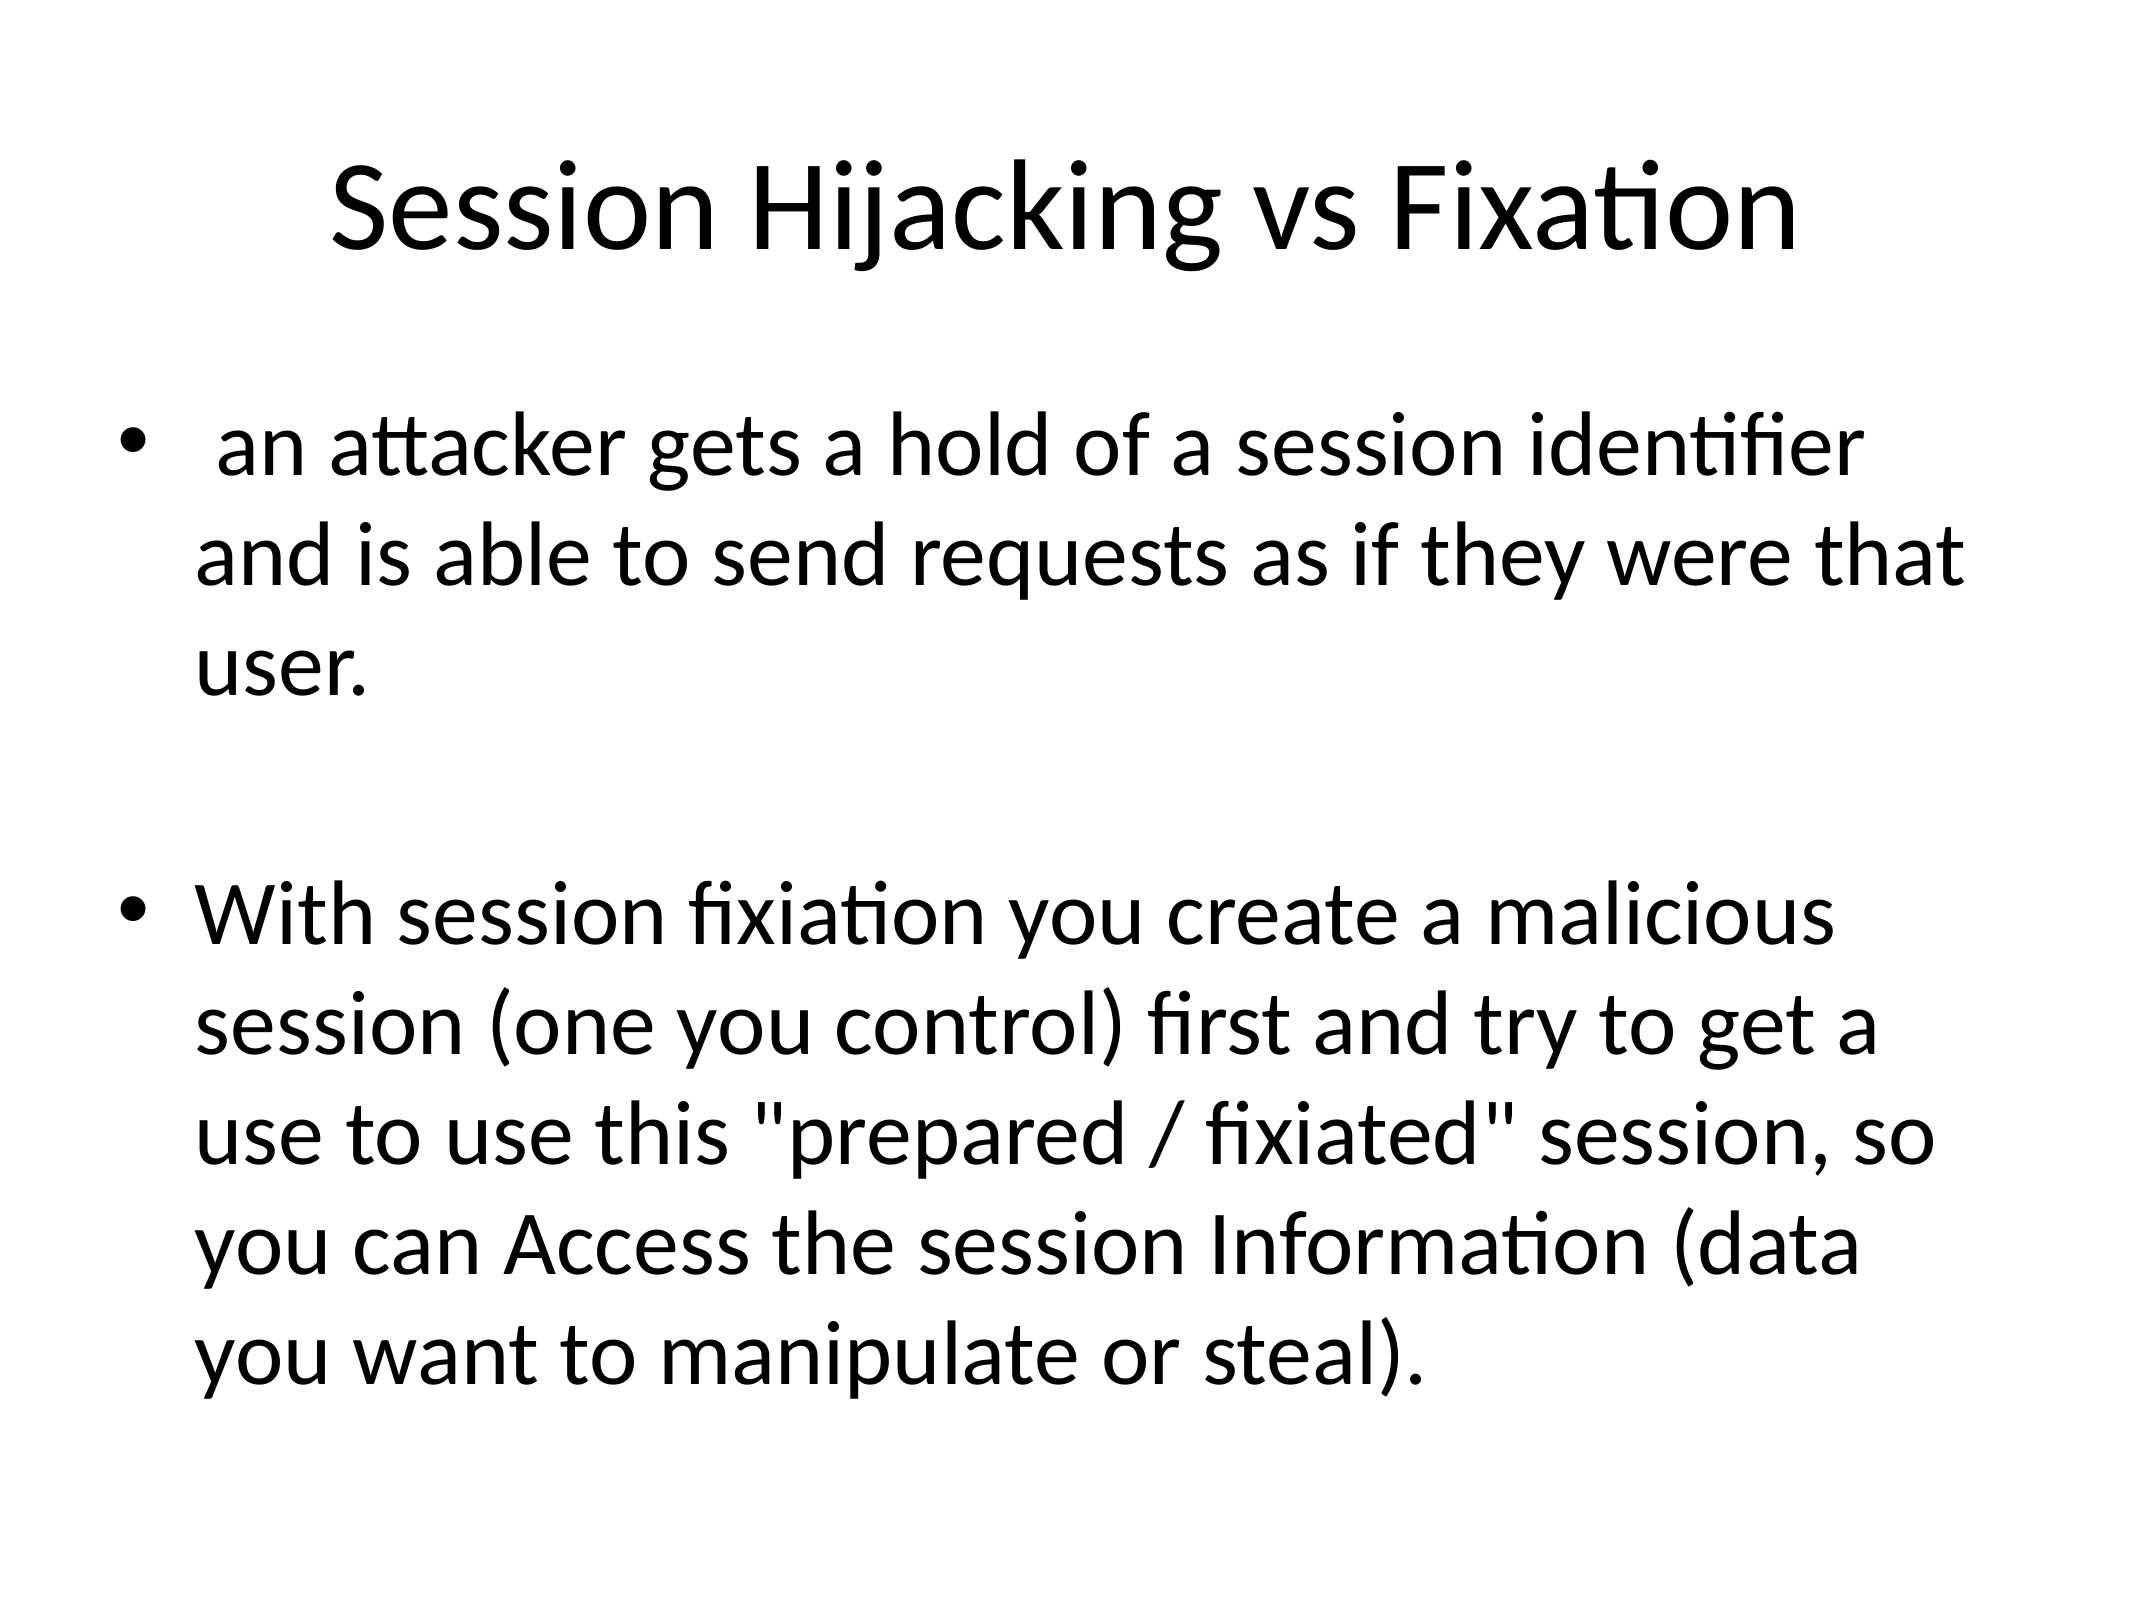

# Session Hijacking vs Fixation
 an attacker gets a hold of a session identifier and is able to send requests as if they were that user.

With session fixiation you create a malicious session (one you control) first and try to get a use to use this "prepared / fixiated" session, so you can Access the session Information (data you want to manipulate or steal).
107